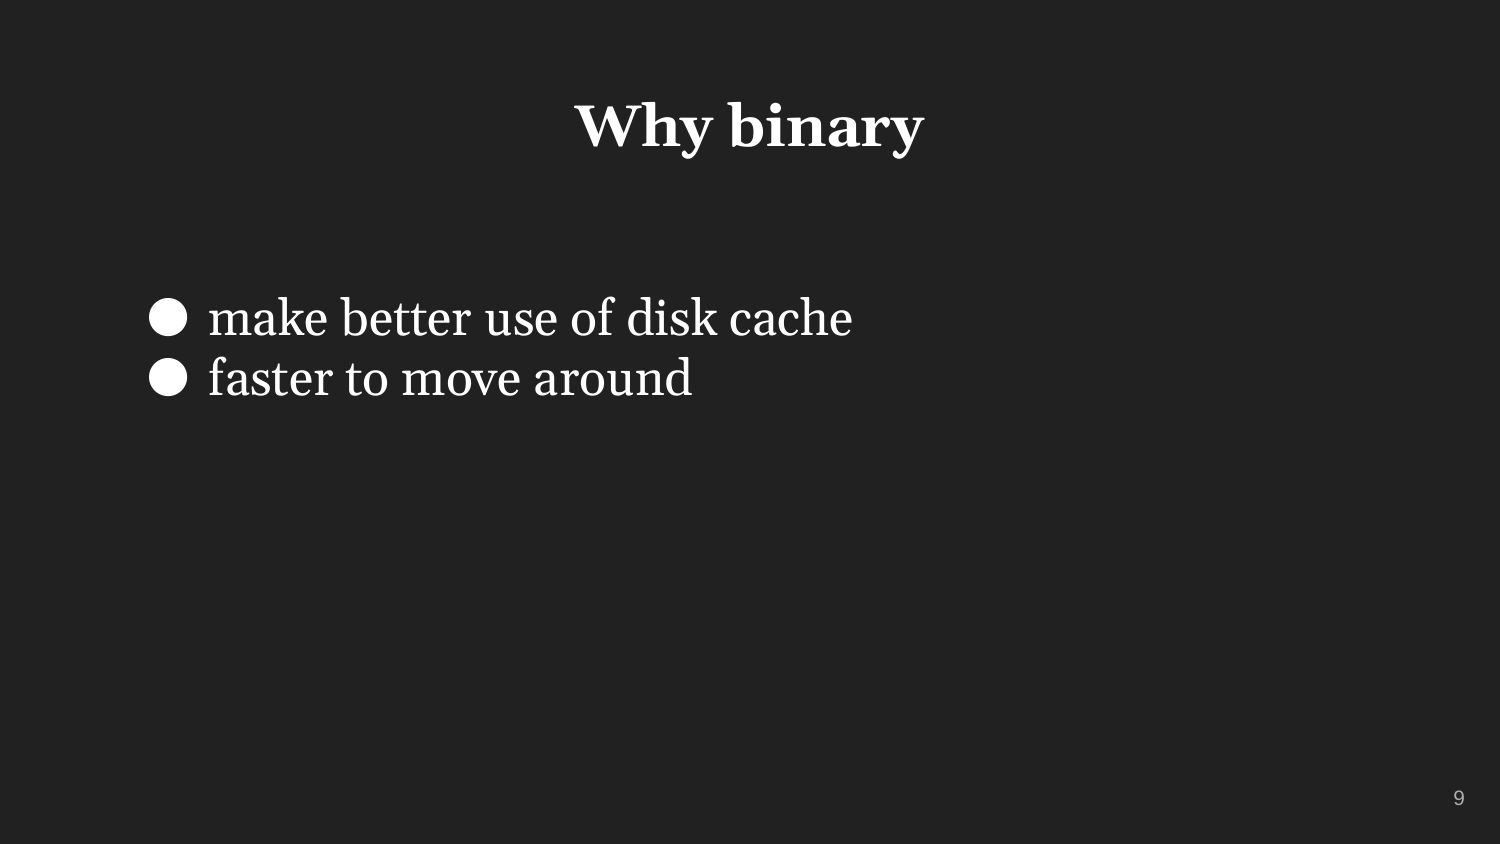

# Why binary

make better use of disk cache
faster to move around
9